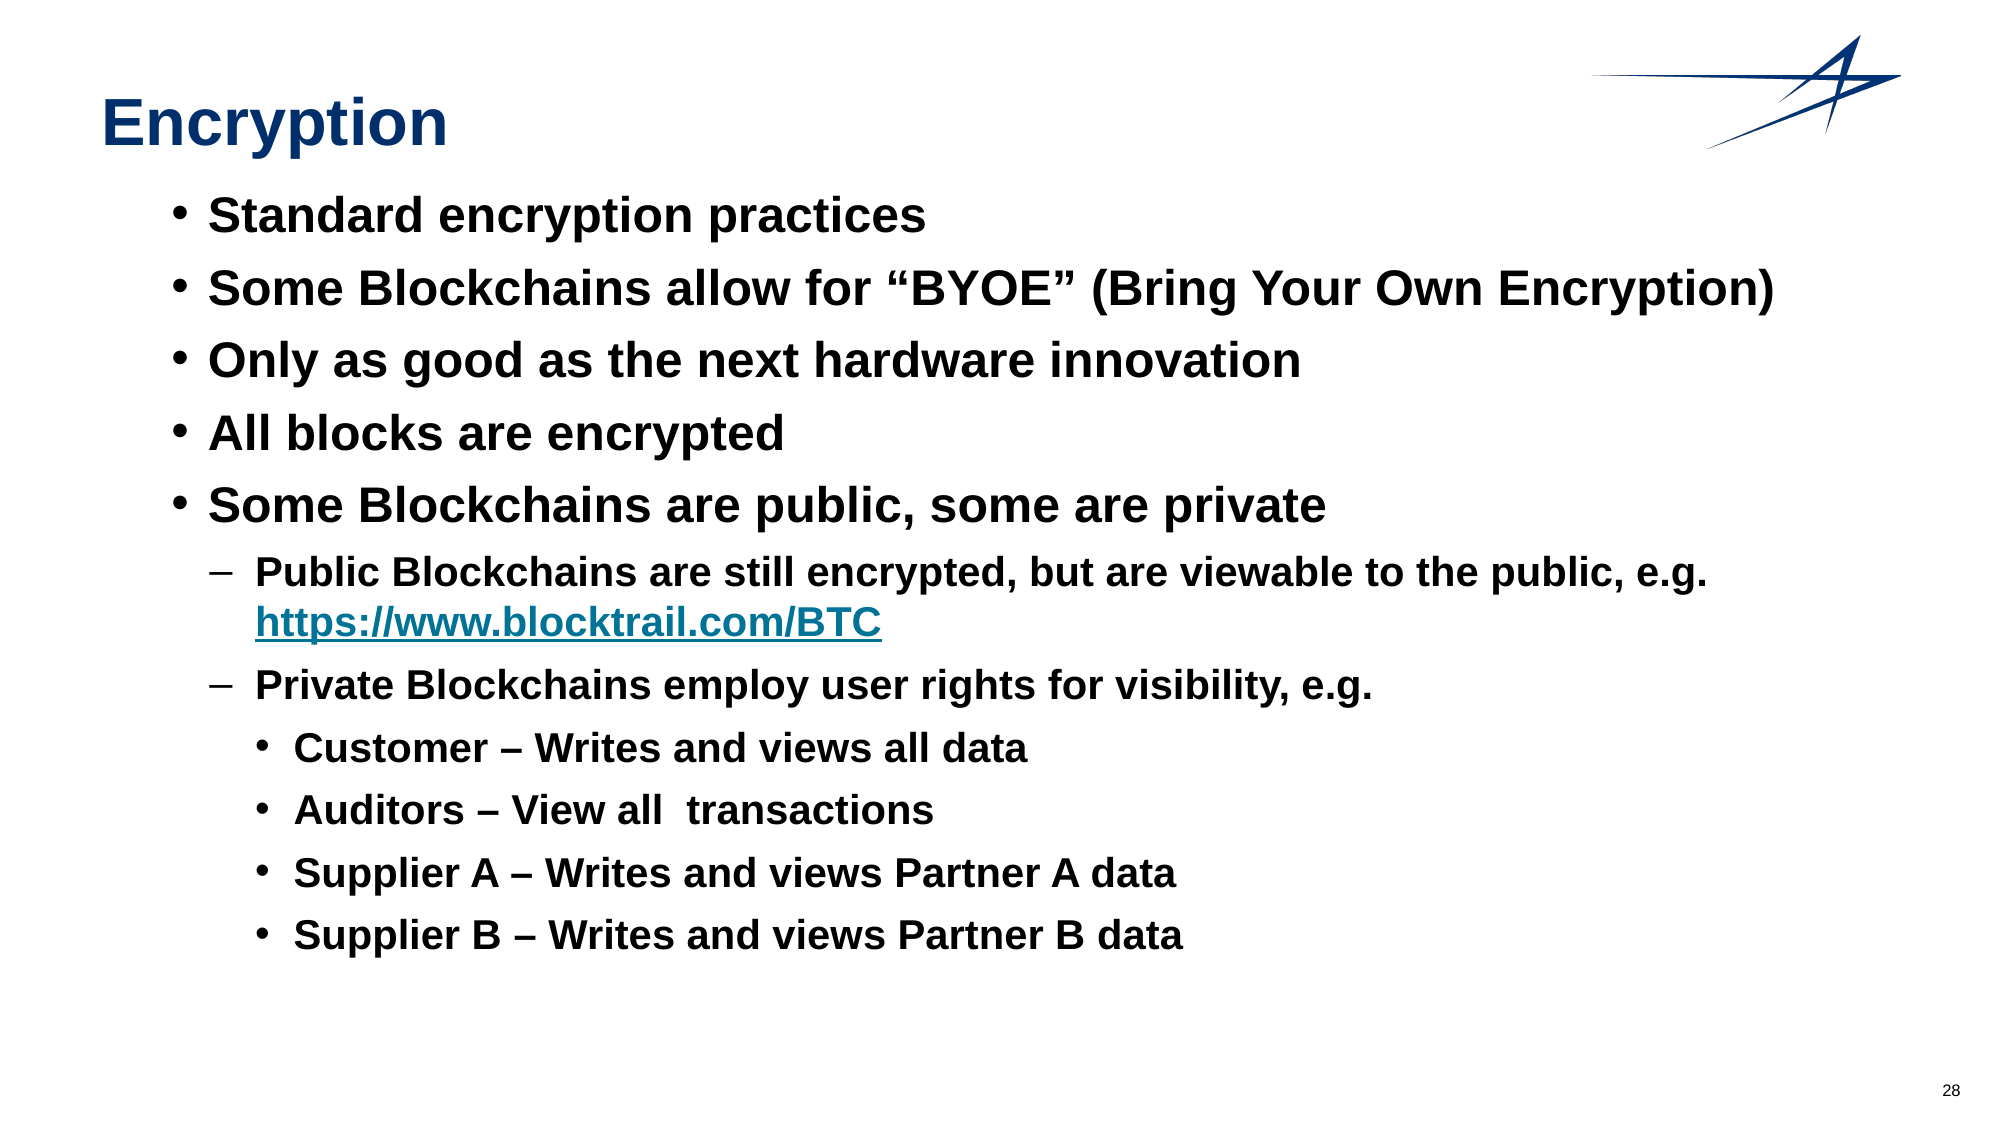

# Encryption
Standard encryption practices
Some Blockchains allow for “BYOE” (Bring Your Own Encryption)
Only as good as the next hardware innovation
All blocks are encrypted
Some Blockchains are public, some are private
Public Blockchains are still encrypted, but are viewable to the public, e.g. https://www.blocktrail.com/BTC
Private Blockchains employ user rights for visibility, e.g.
Customer – Writes and views all data
Auditors – View all  transactions
Supplier A – Writes and views Partner A data
Supplier B – Writes and views Partner B data